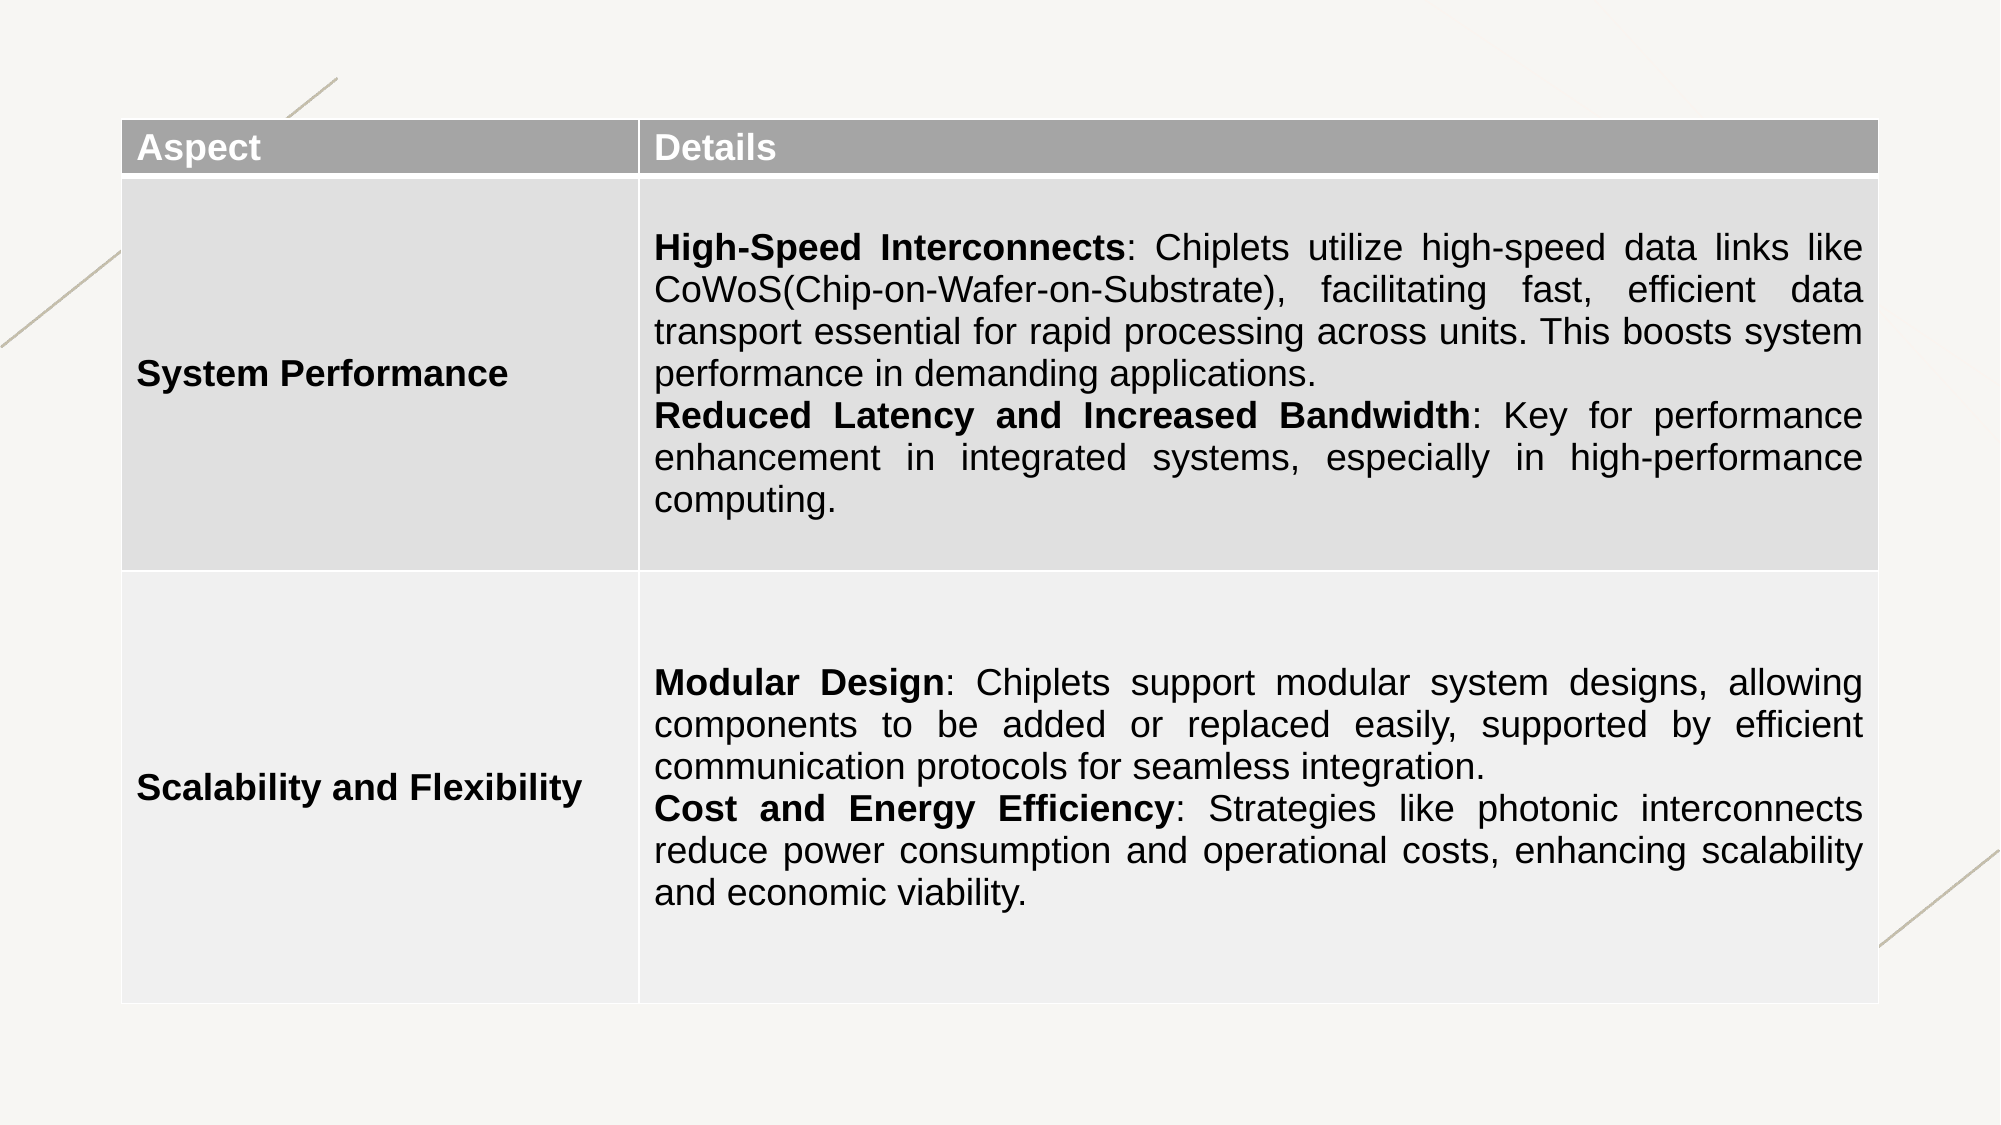

| Aspect | Details |
| --- | --- |
| System Performance | High-Speed Interconnects: Chiplets utilize high-speed data links like CoWoS(Chip-on-Wafer-on-Substrate), facilitating fast, efficient data transport essential for rapid processing across units. This boosts system performance in demanding applications. Reduced Latency and Increased Bandwidth: Key for performance enhancement in integrated systems, especially in high-performance computing. |
| Scalability and Flexibility | Modular Design: Chiplets support modular system designs, allowing components to be added or replaced easily, supported by efficient communication protocols for seamless integration. Cost and Energy Efficiency: Strategies like photonic interconnects reduce power consumption and operational costs, enhancing scalability and economic viability. |